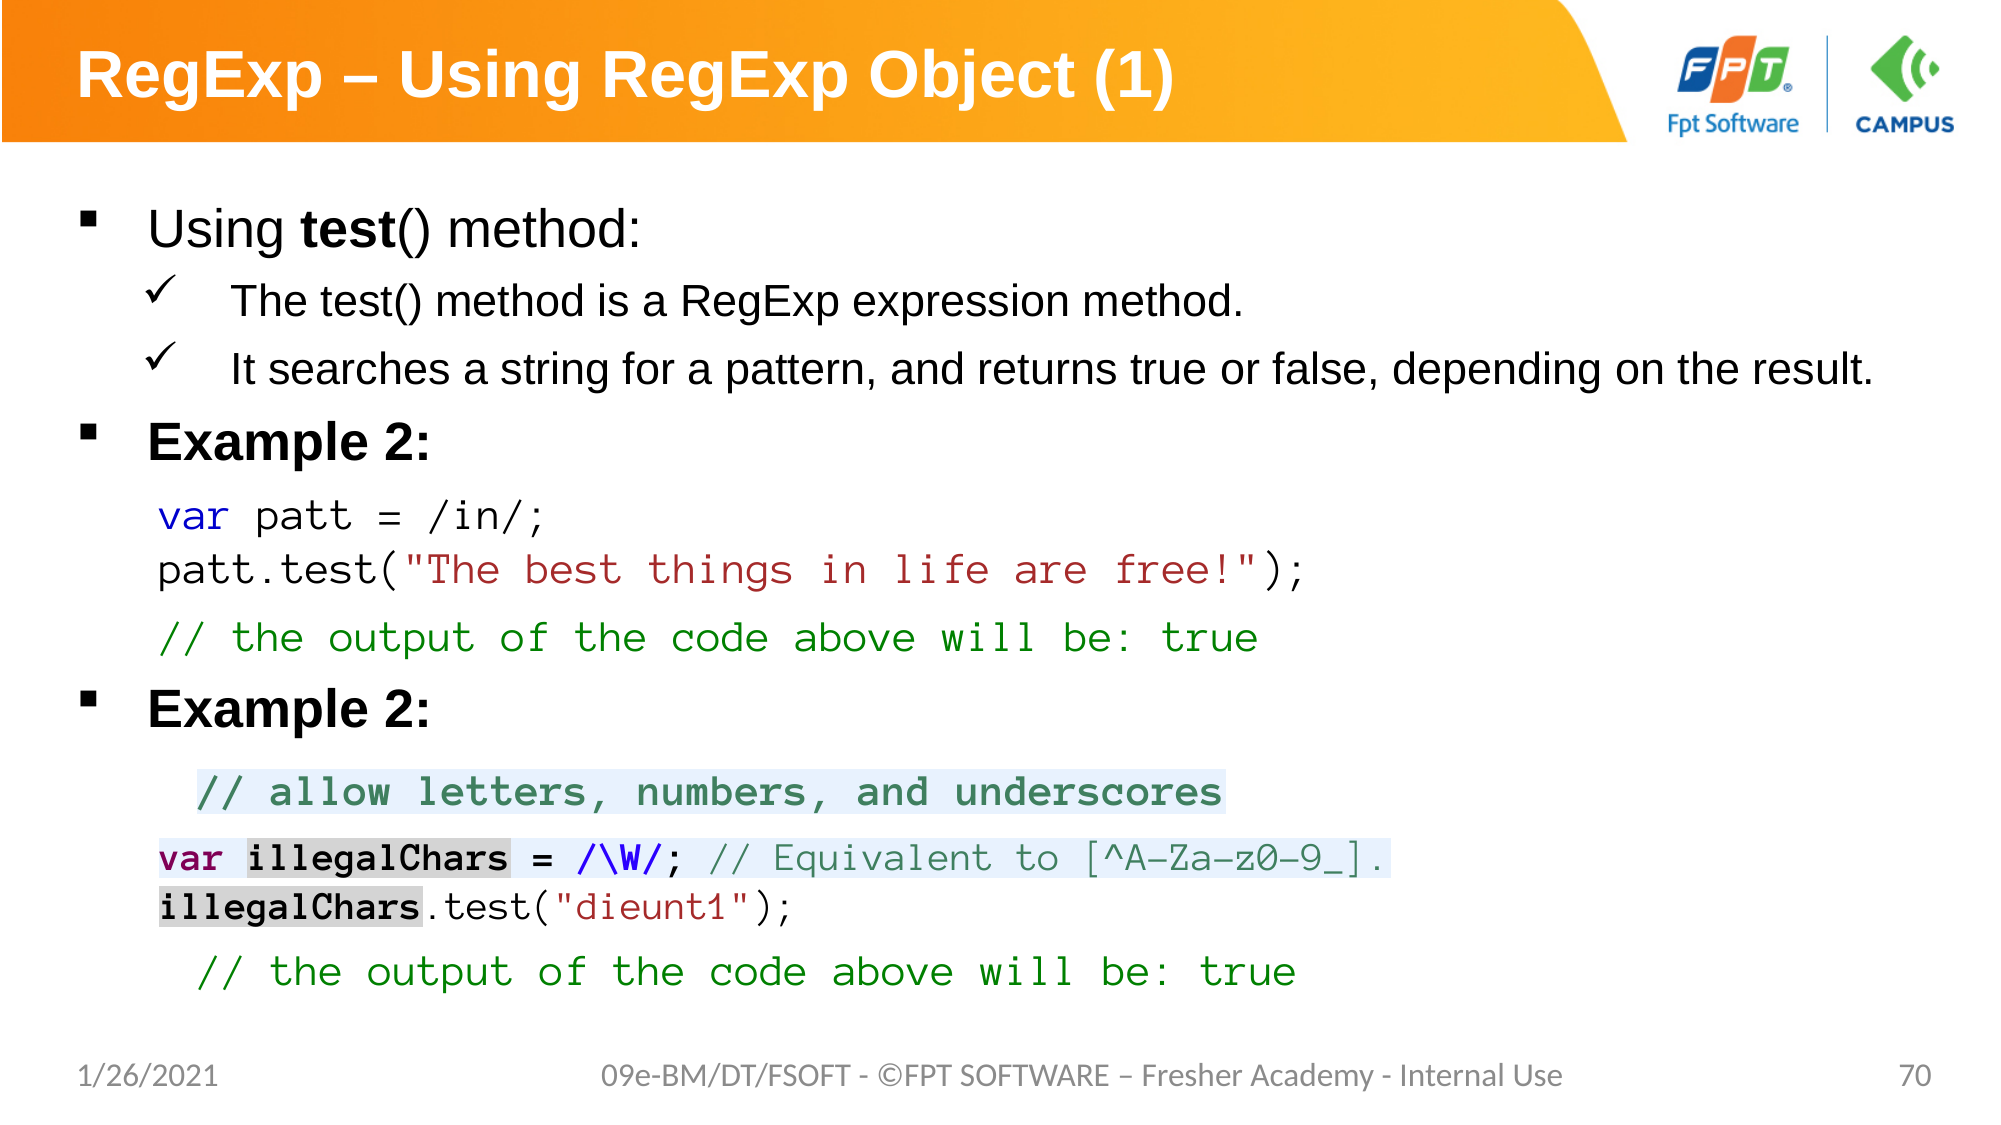

# RegExp – Using RegExp Object (1)
Using test() method:
The test() method is a RegExp expression method.
It searches a string for a pattern, and returns true or false, depending on the result.
Example 2:
var patt = /in/;
patt.test("The best things in life are free!");
// the output of the code above will be: true
Example 2:
	// allow letters, numbers, and underscores
var illegalChars = /\W/; // Equivalent to [^A-Za-z0-9_].
illegalChars.test("dieunt1");
	// the output of the code above will be: true

1/26/2021
09e-BM/DT/FSOFT - ©FPT SOFTWARE – Fresher Academy - Internal Use
70